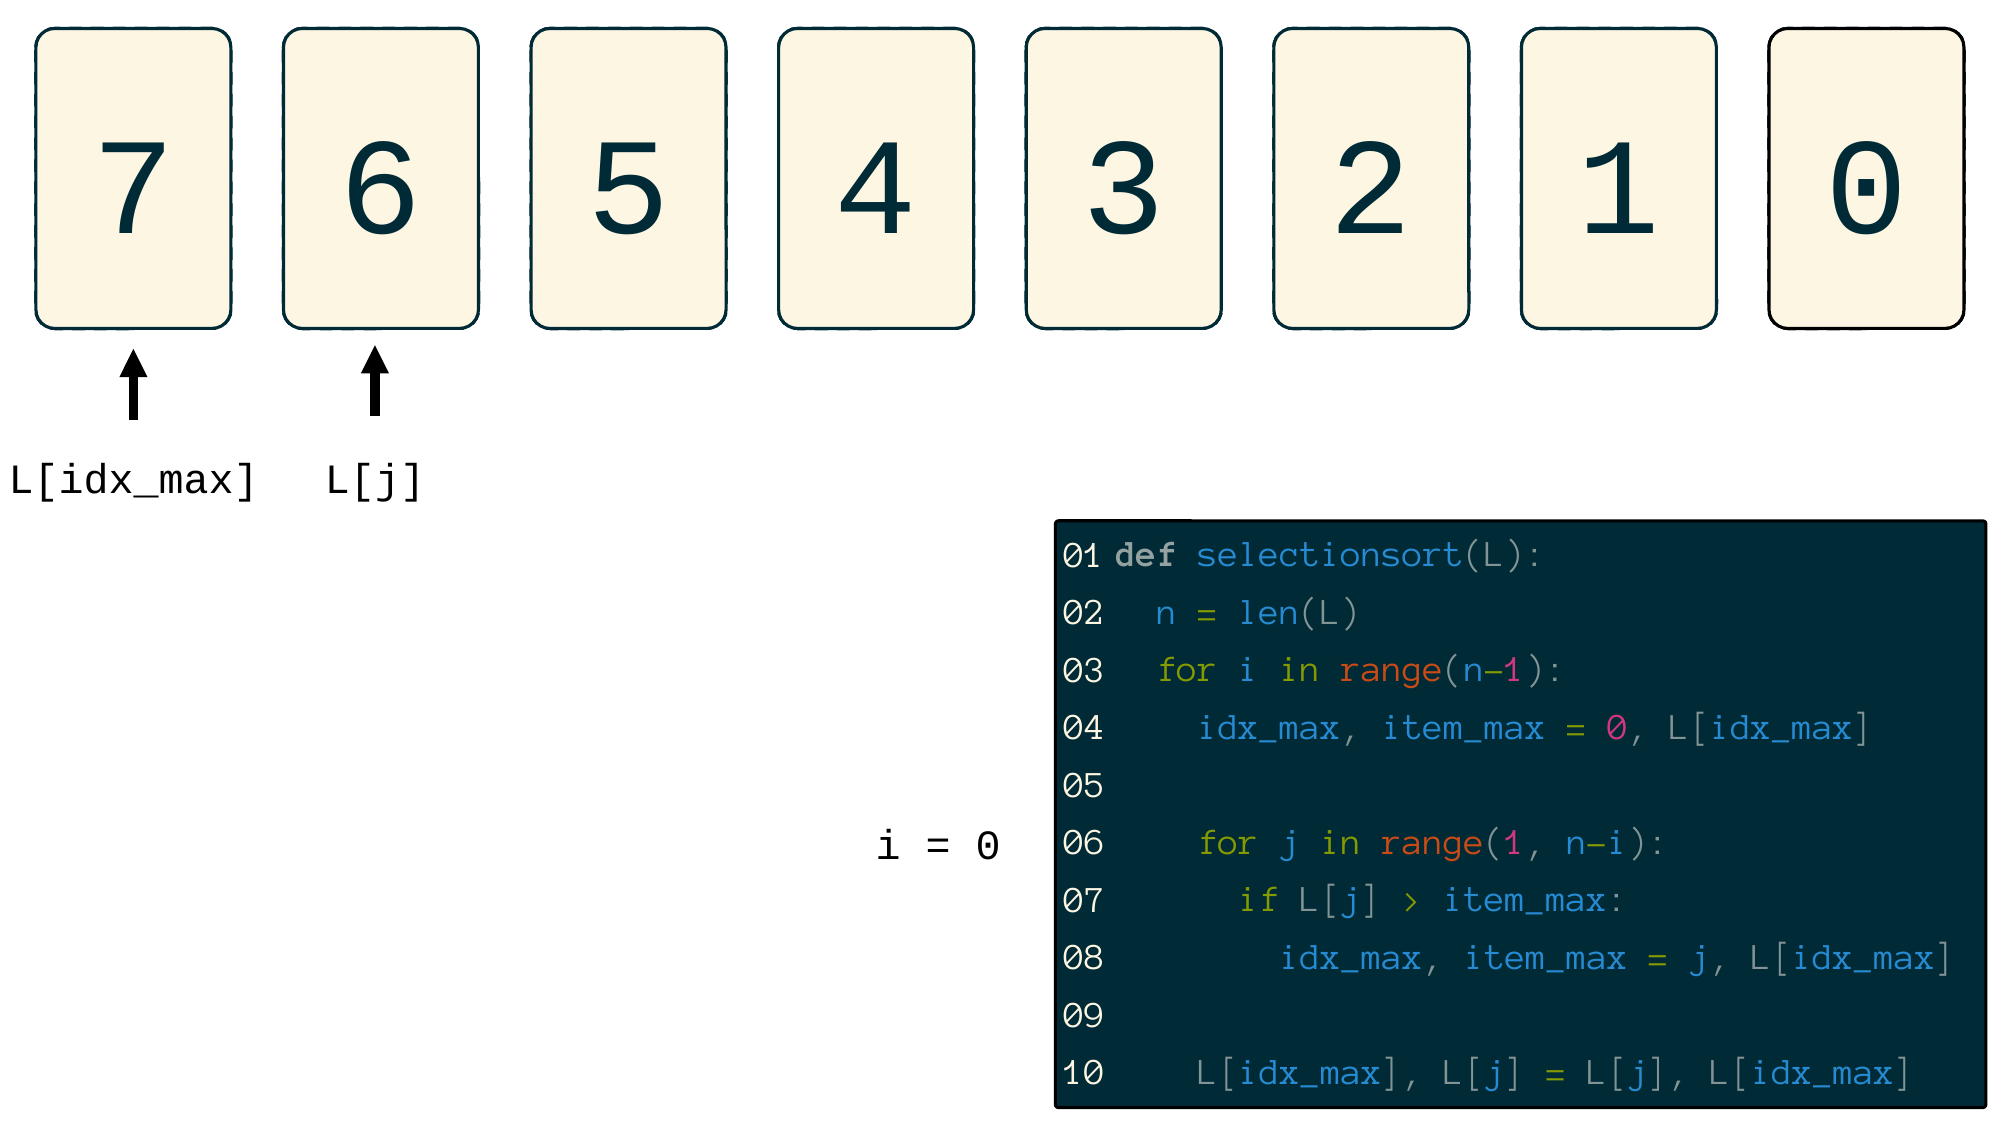

7

6

5

4

3

2

1

0
L[idx_max]
L[j]
i = 0